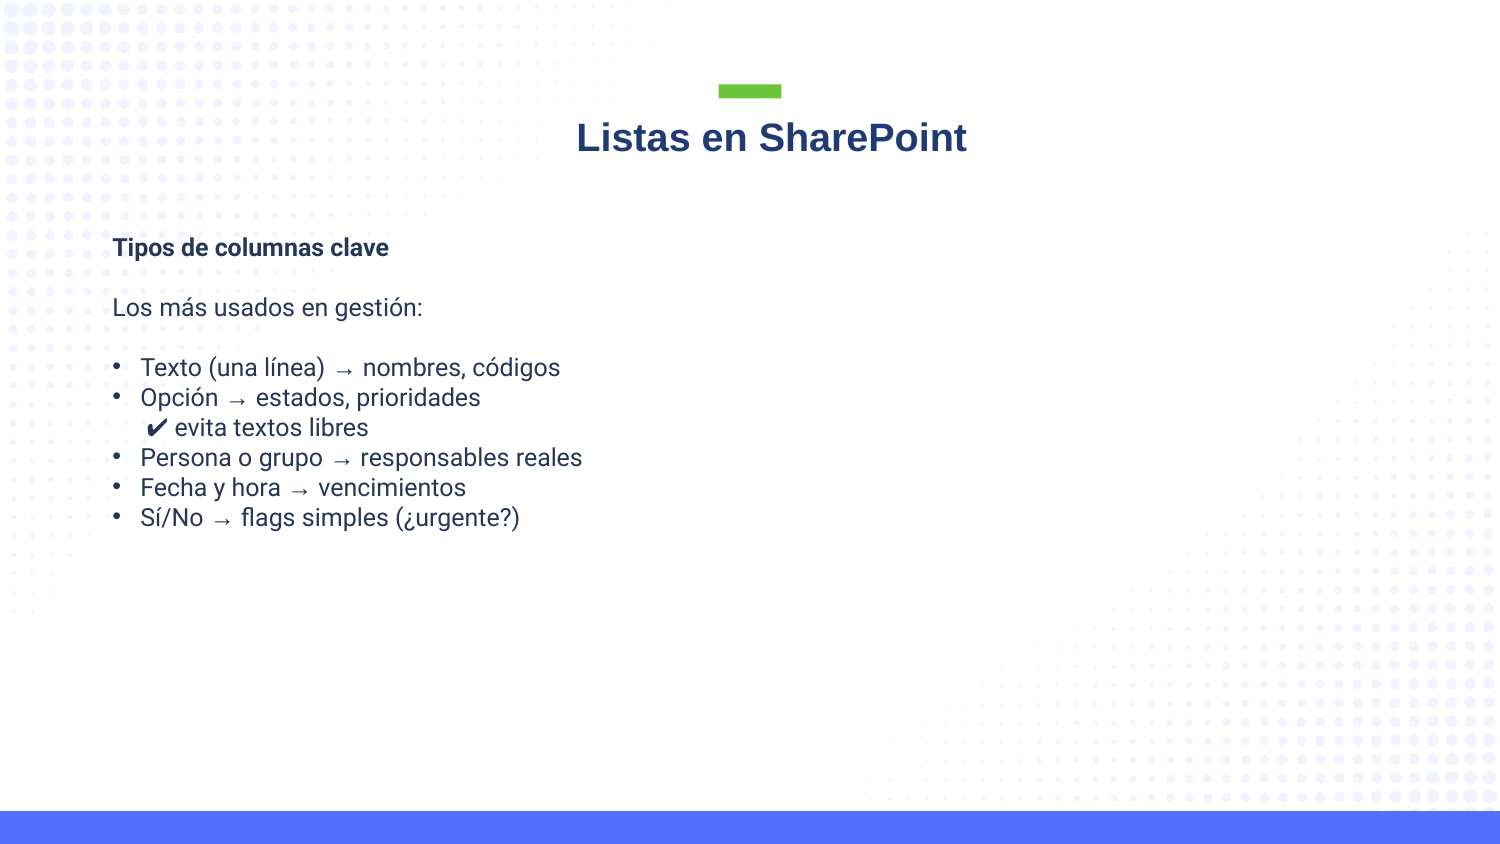

Listas en SharePoint
Tipos de columnas clave

Los más usados en gestión:

Texto (una línea) → nombres, códigos
Opción → estados, prioridades
 ✔ evita textos libres
Persona o grupo → responsables reales
Fecha y hora → vencimientos
Sí/No → flags simples (¿urgente?)